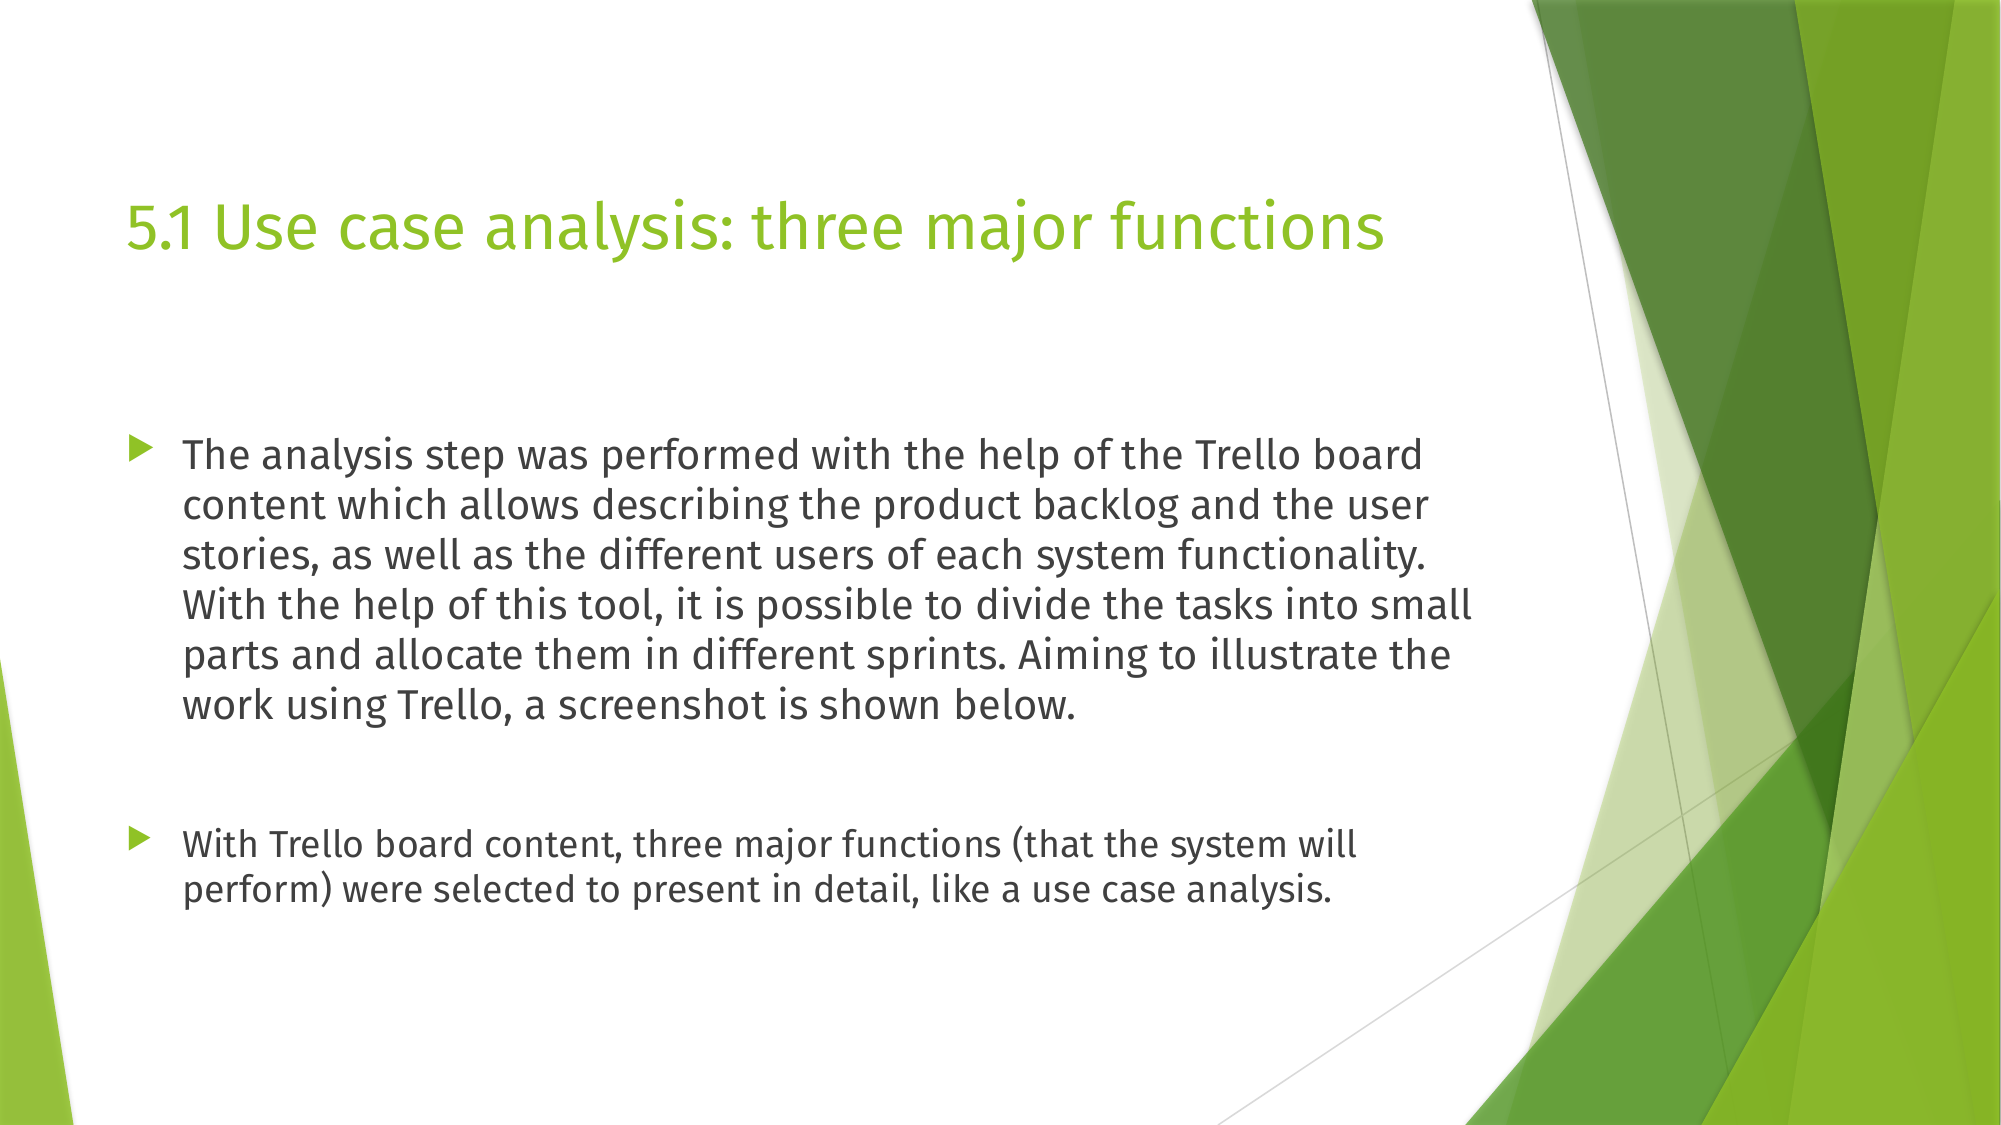

# 5.1 Use case analysis: three major functions

The analysis step was performed with the help of the Trello board content which allows describing the product backlog and the user stories, as well as the different users of each system functionality. With the help of this tool, it is possible to divide the tasks into small parts and allocate them in different sprints. Aiming to illustrate the work using Trello, a screenshot is shown below.

With Trello board content, three major functions (that the system will perform) were selected to present in detail, like a use case analysis.